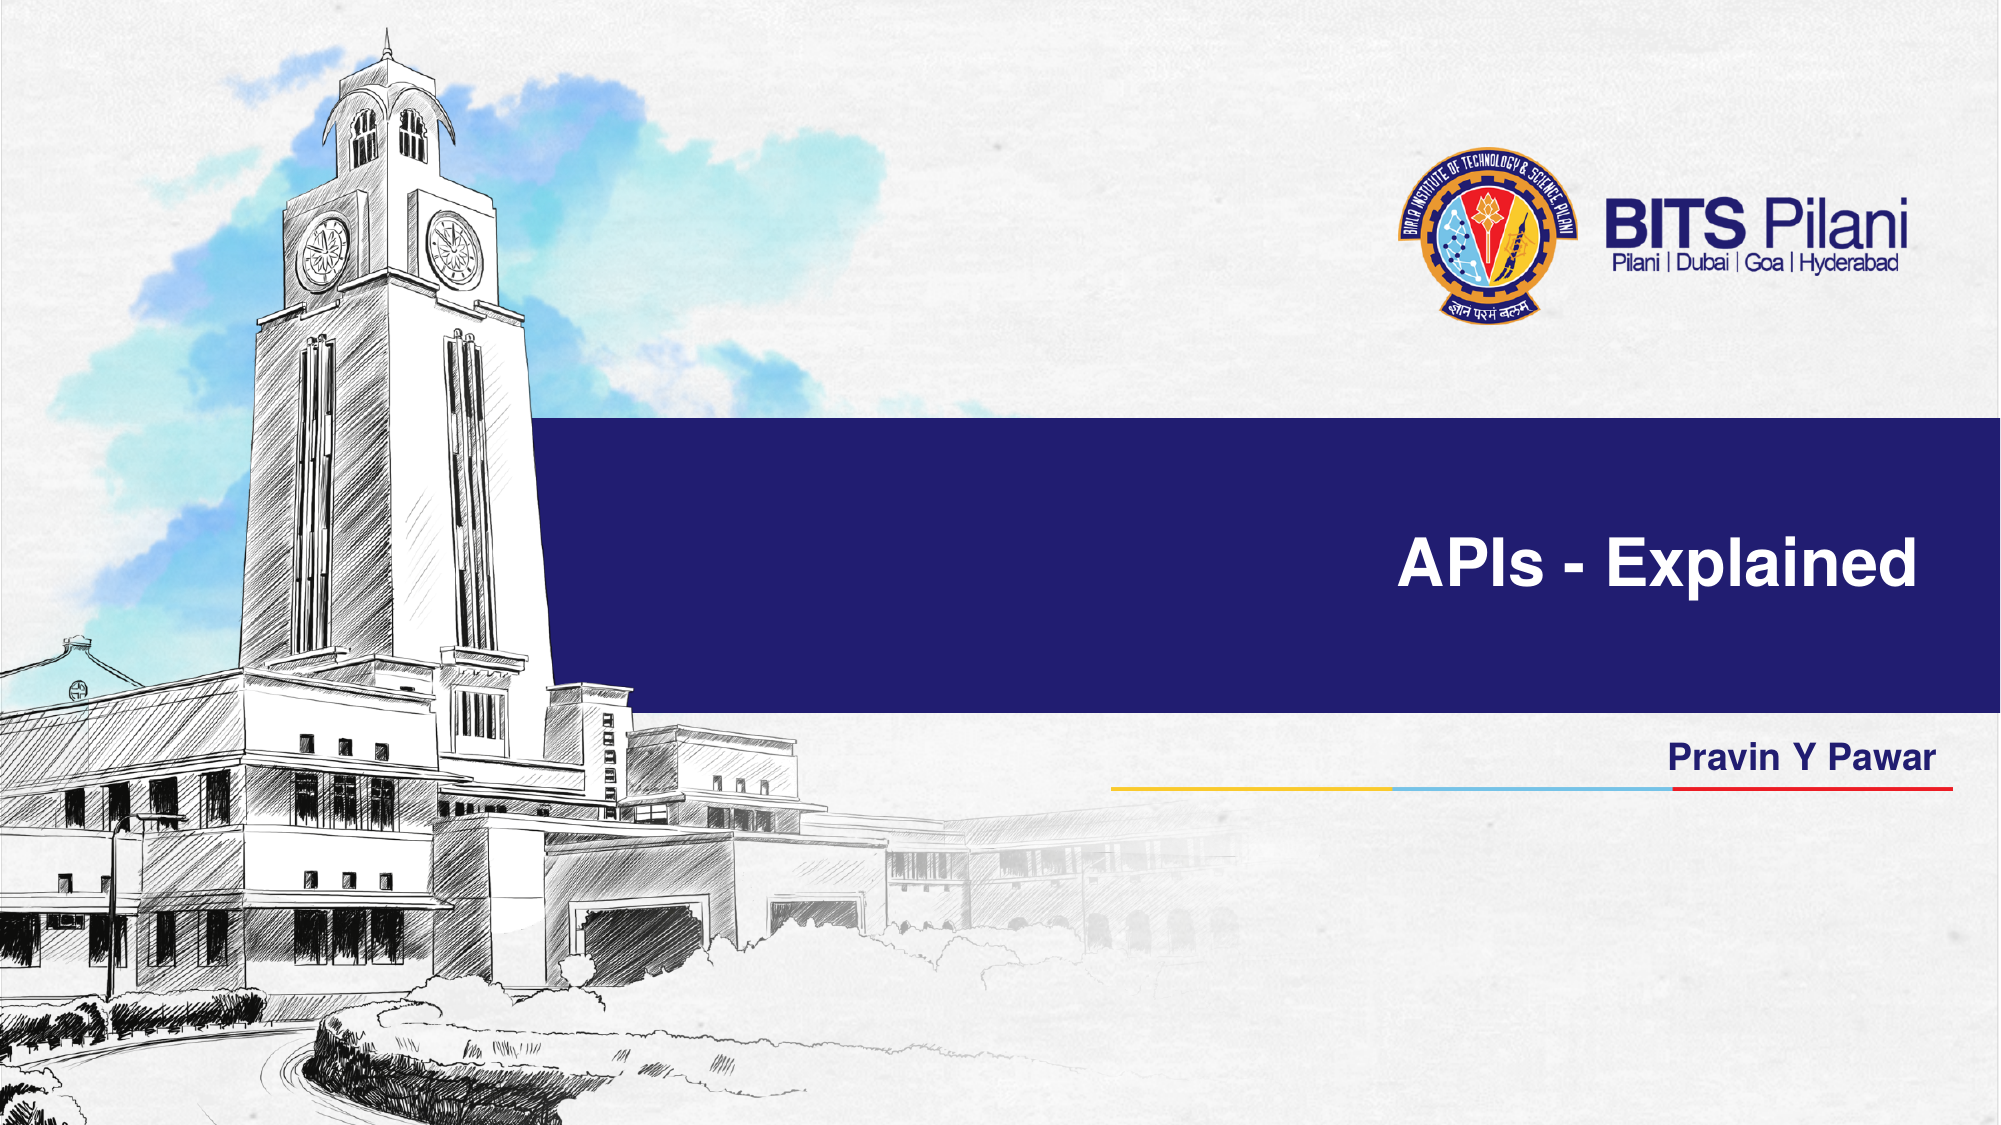

# APIs - Explained
Pravin Y Pawar